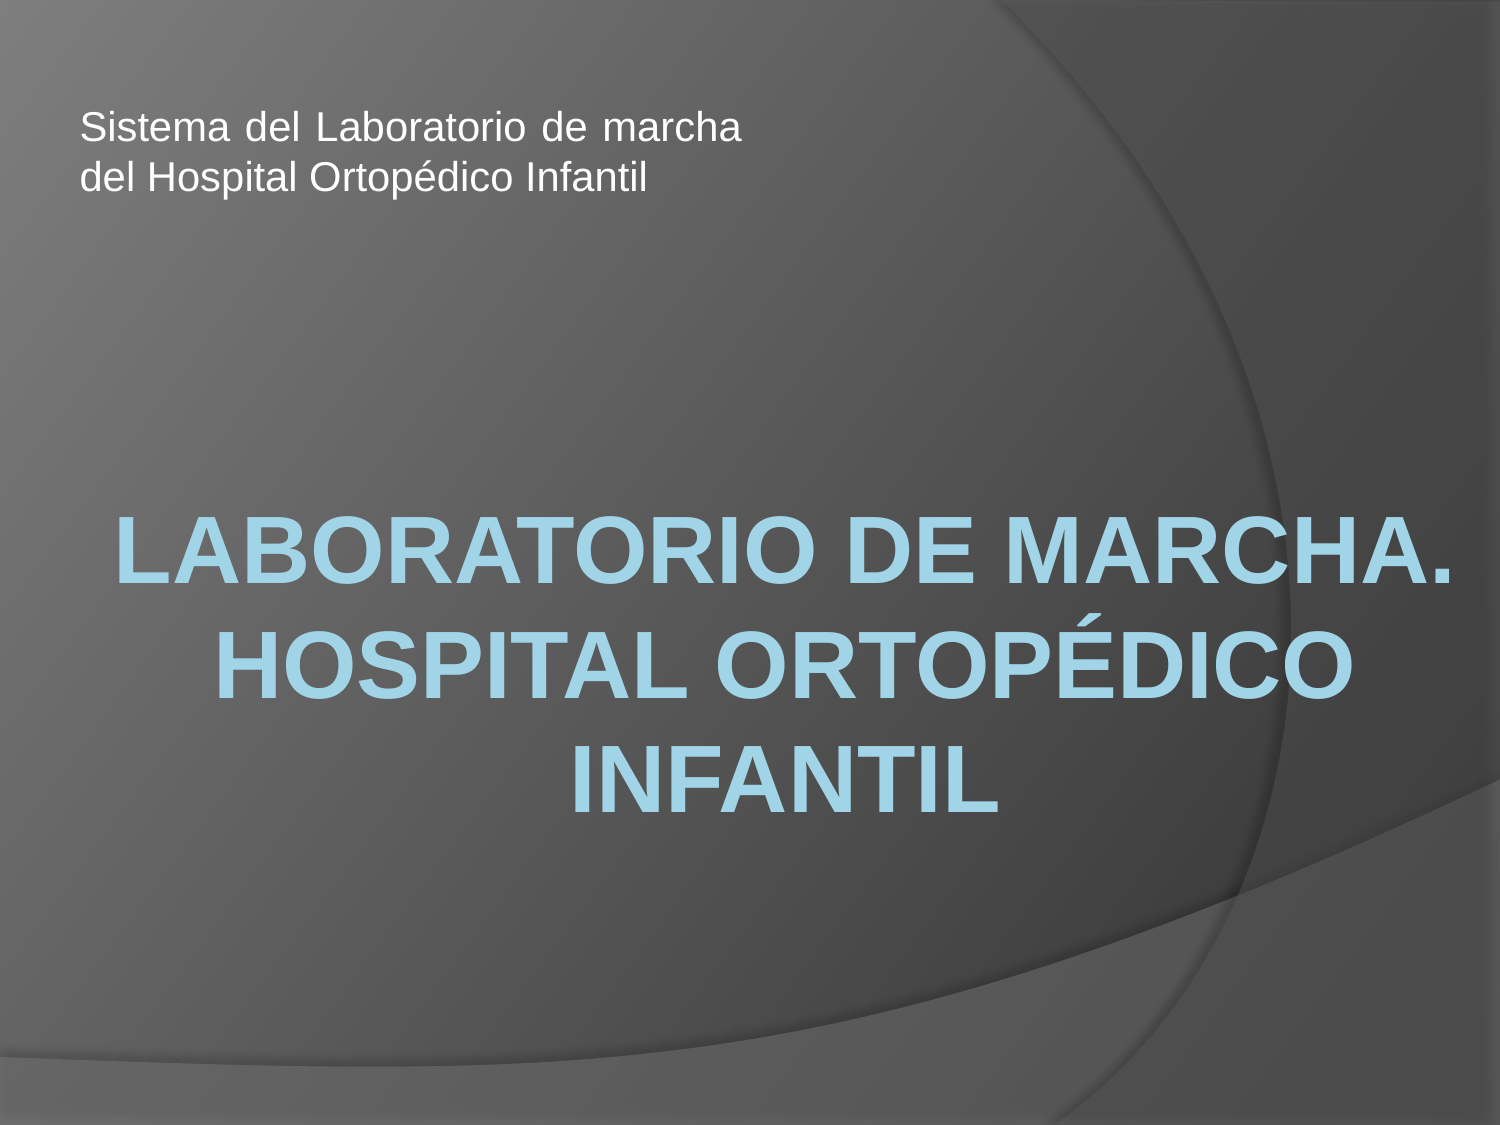

Sistema del Laboratorio de marcha del Hospital Ortopédico Infantil
# Laboratorio de Marcha. hospital Ortopédico Infantil